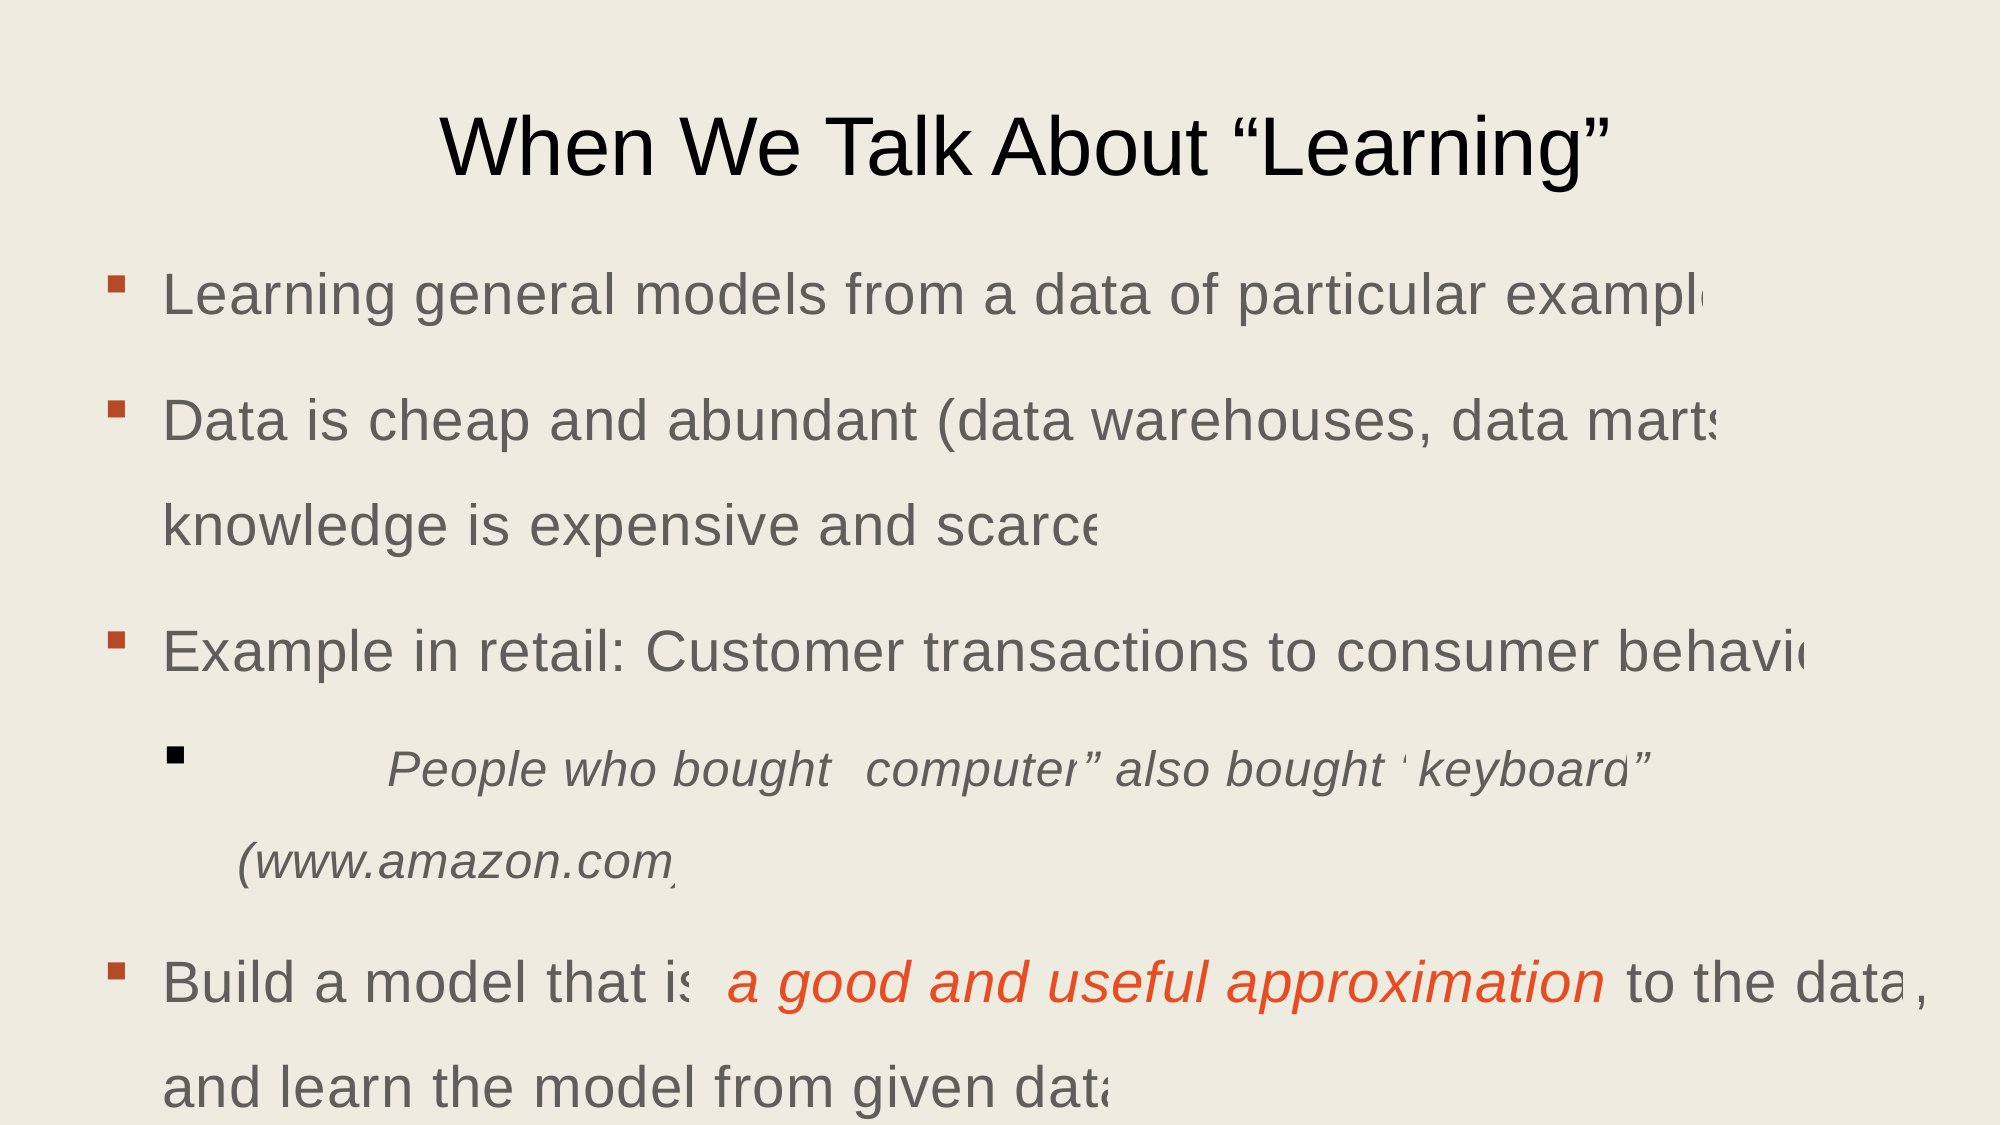

# When We Talk About “Learning”
Learning general models from a data of particular examples
Data is cheap and abundant (data warehouses, data marts); knowledge is expensive and scarce.
Example in retail: Customer transactions to consumer behavior:
	People who bought “computer” also bought “keyboard” (www.amazon.com)
Build a model that is a good and useful approximation to the data, and learn the model from given data.
8